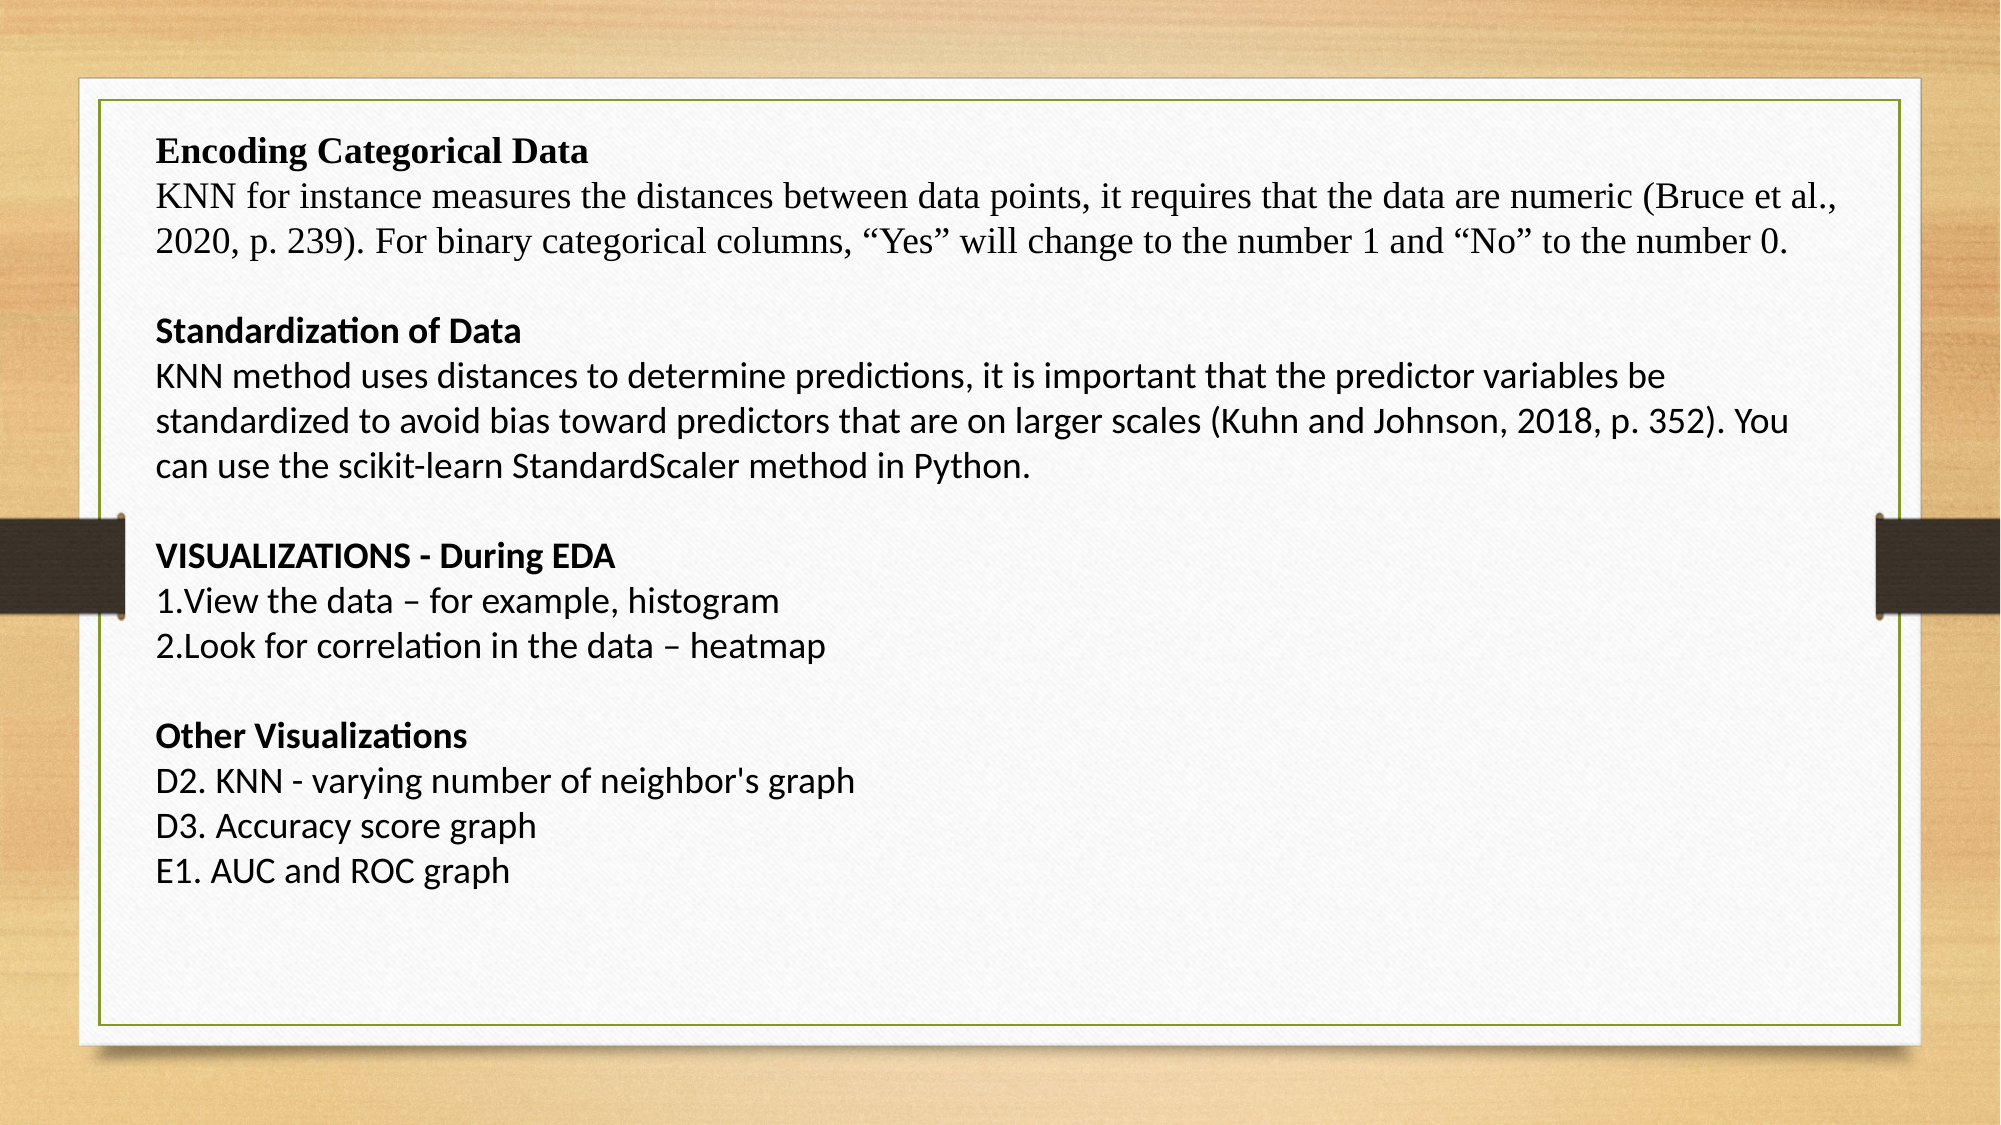

Encoding Categorical Data
KNN for instance measures the distances between data points, it requires that the data are numeric (Bruce et al., 2020, p. 239). For binary categorical columns, “Yes” will change to the number 1 and “No” to the number 0.

Standardization of Data
KNN method uses distances to determine predictions, it is important that the predictor variables be standardized to avoid bias toward predictors that are on larger scales (Kuhn and Johnson, 2018, p. 352). You can use the scikit-learn StandardScaler method in Python.

VISUALIZATIONS - During EDA
View the data – for example, histogram
Look for correlation in the data – heatmap

Other Visualizations
D2. KNN - varying number of neighbor's graph
D3. Accuracy score graph
E1. AUC and ROC graph